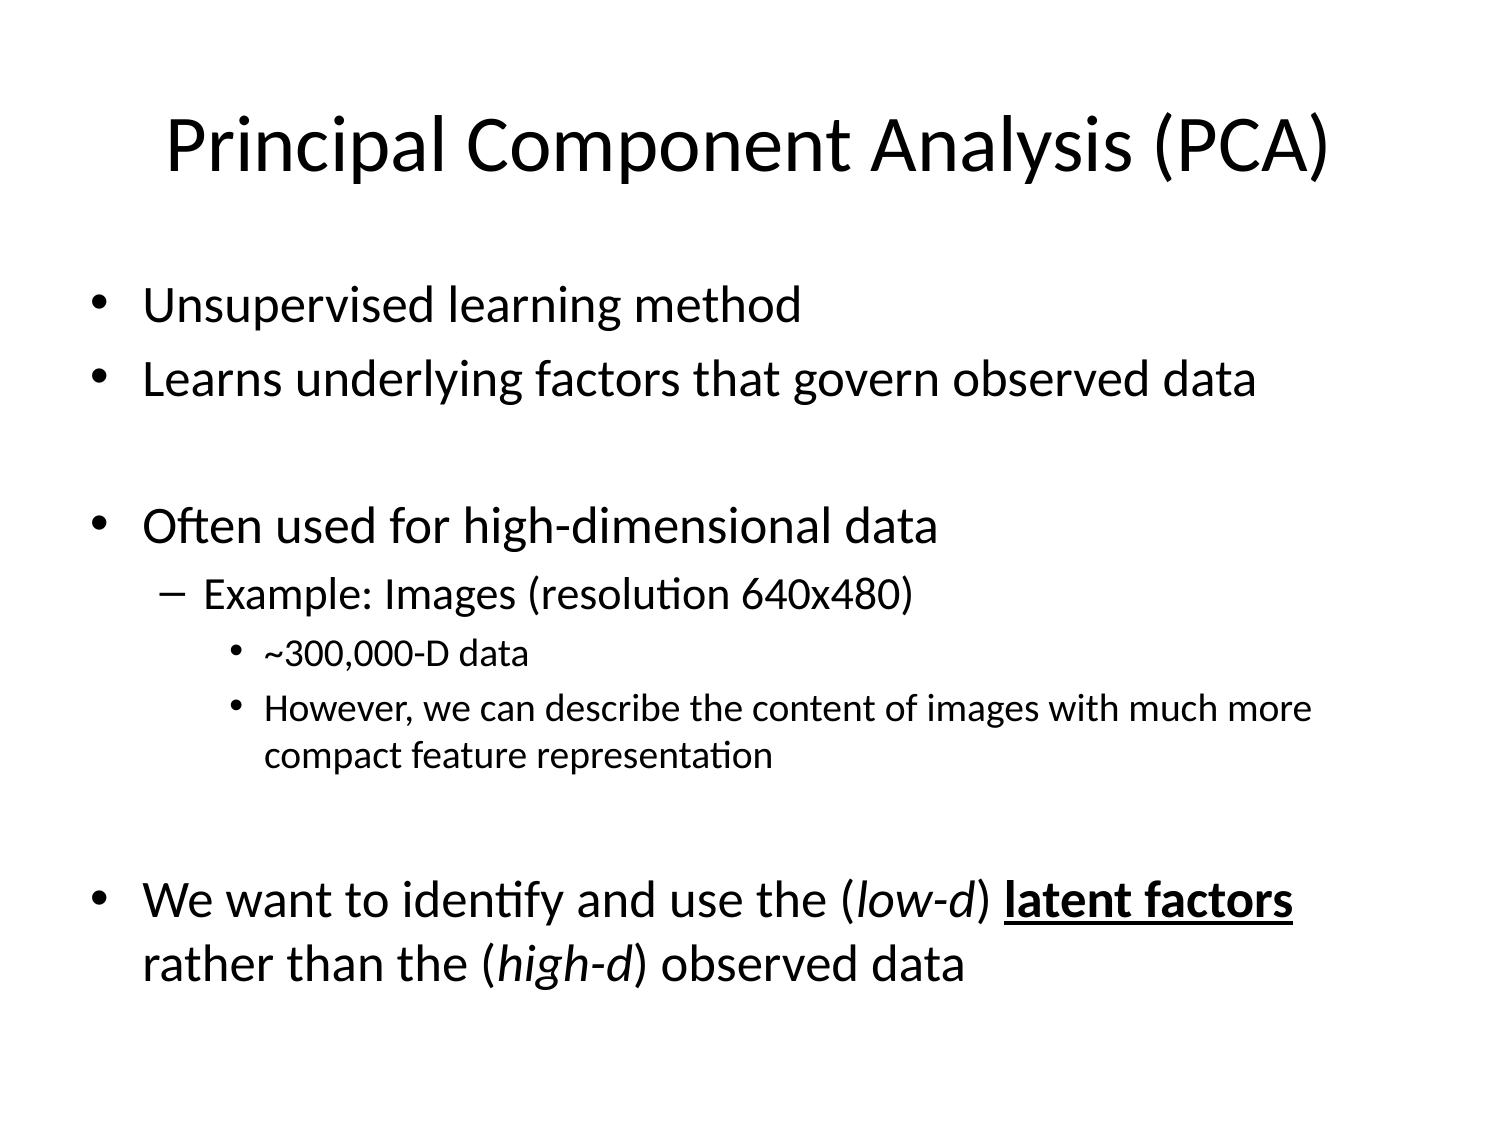

# Principal Component Analysis (PCA)
Unsupervised learning method
Learns underlying factors that govern observed data

Often used for high-dimensional data
Example: Images (resolution 640x480)
~300,000-D data
However, we can describe the content of images with much more compact feature representation

We want to identify and use the (low-d) latent factors rather than the (high-d) observed data